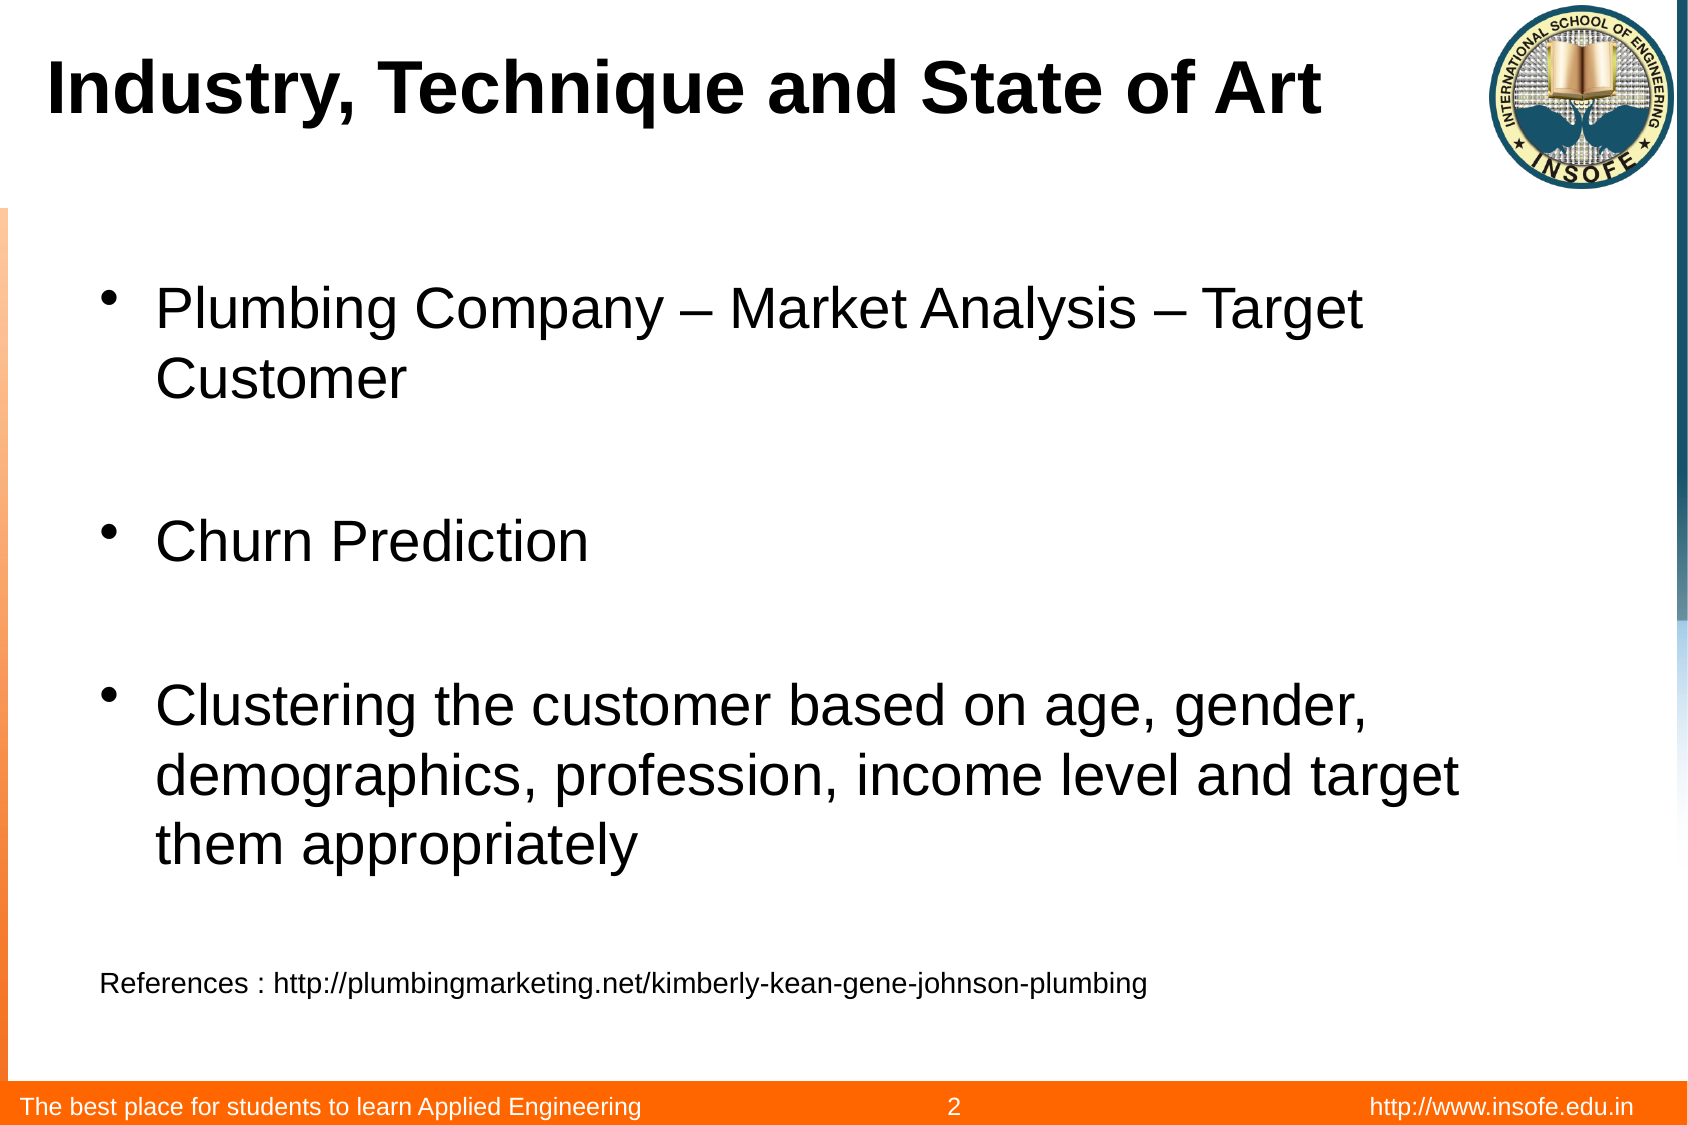

# Industry, Technique and State of Art
Plumbing Company – Market Analysis – Target Customer

Churn Prediction

Clustering the customer based on age, gender,  demographics, profession, income level and target them appropriately

References : http://plumbingmarketing.net/kimberly-kean-gene-johnson-plumbing